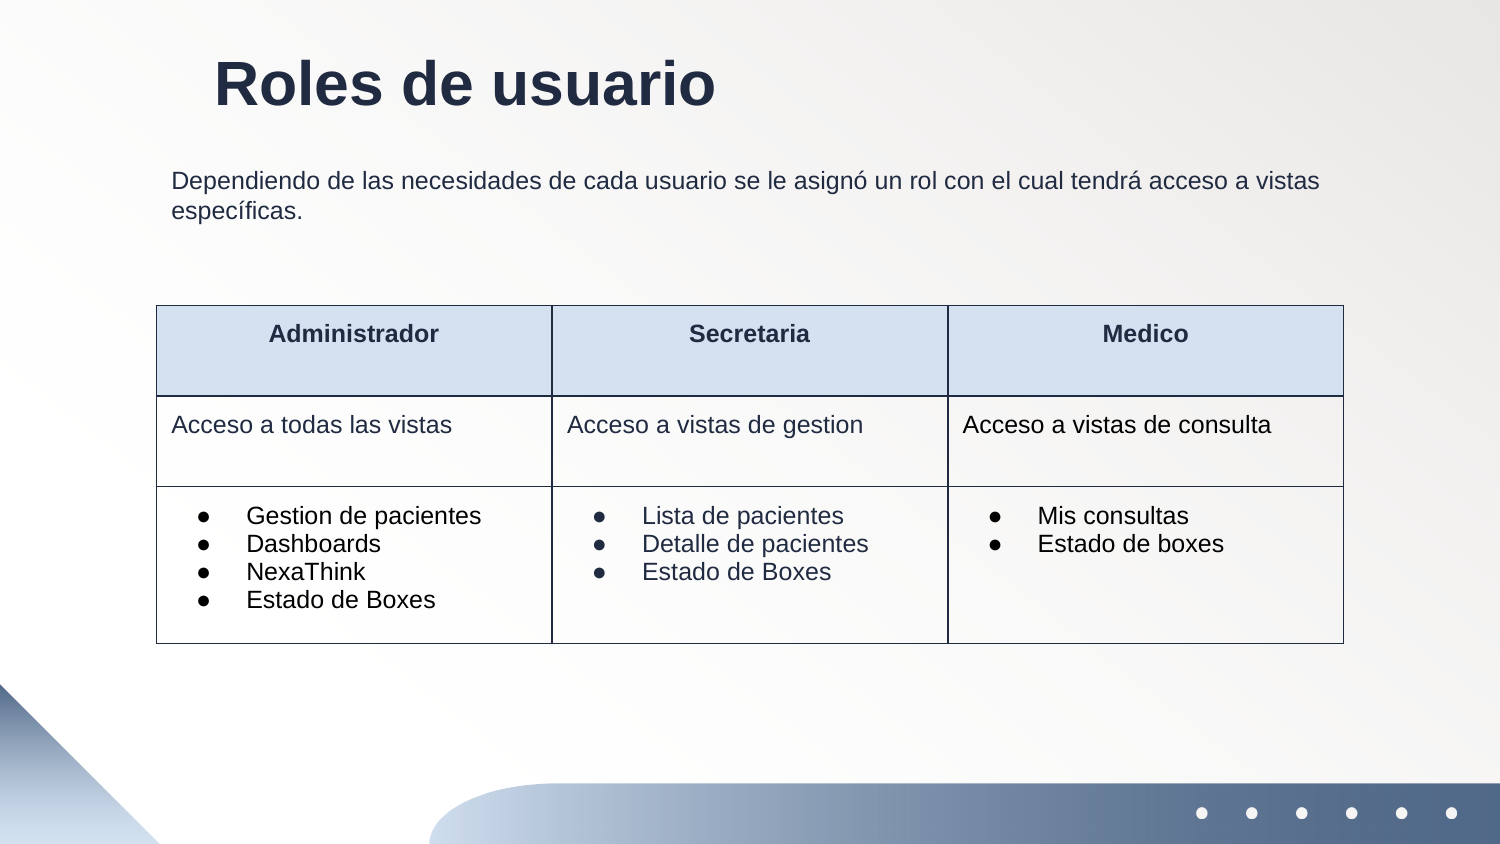

# Roles de usuario

Dependiendo de las necesidades de cada usuario se le asignó un rol con el cual tendrá acceso a vistas específicas.
| Administrador | Secretaria | Medico |
| --- | --- | --- |
| Acceso a todas las vistas | Acceso a vistas de gestion | Acceso a vistas de consulta |
| Gestion de pacientes Dashboards NexaThink Estado de Boxes | Lista de pacientes Detalle de pacientes Estado de Boxes | Mis consultas Estado de boxes |